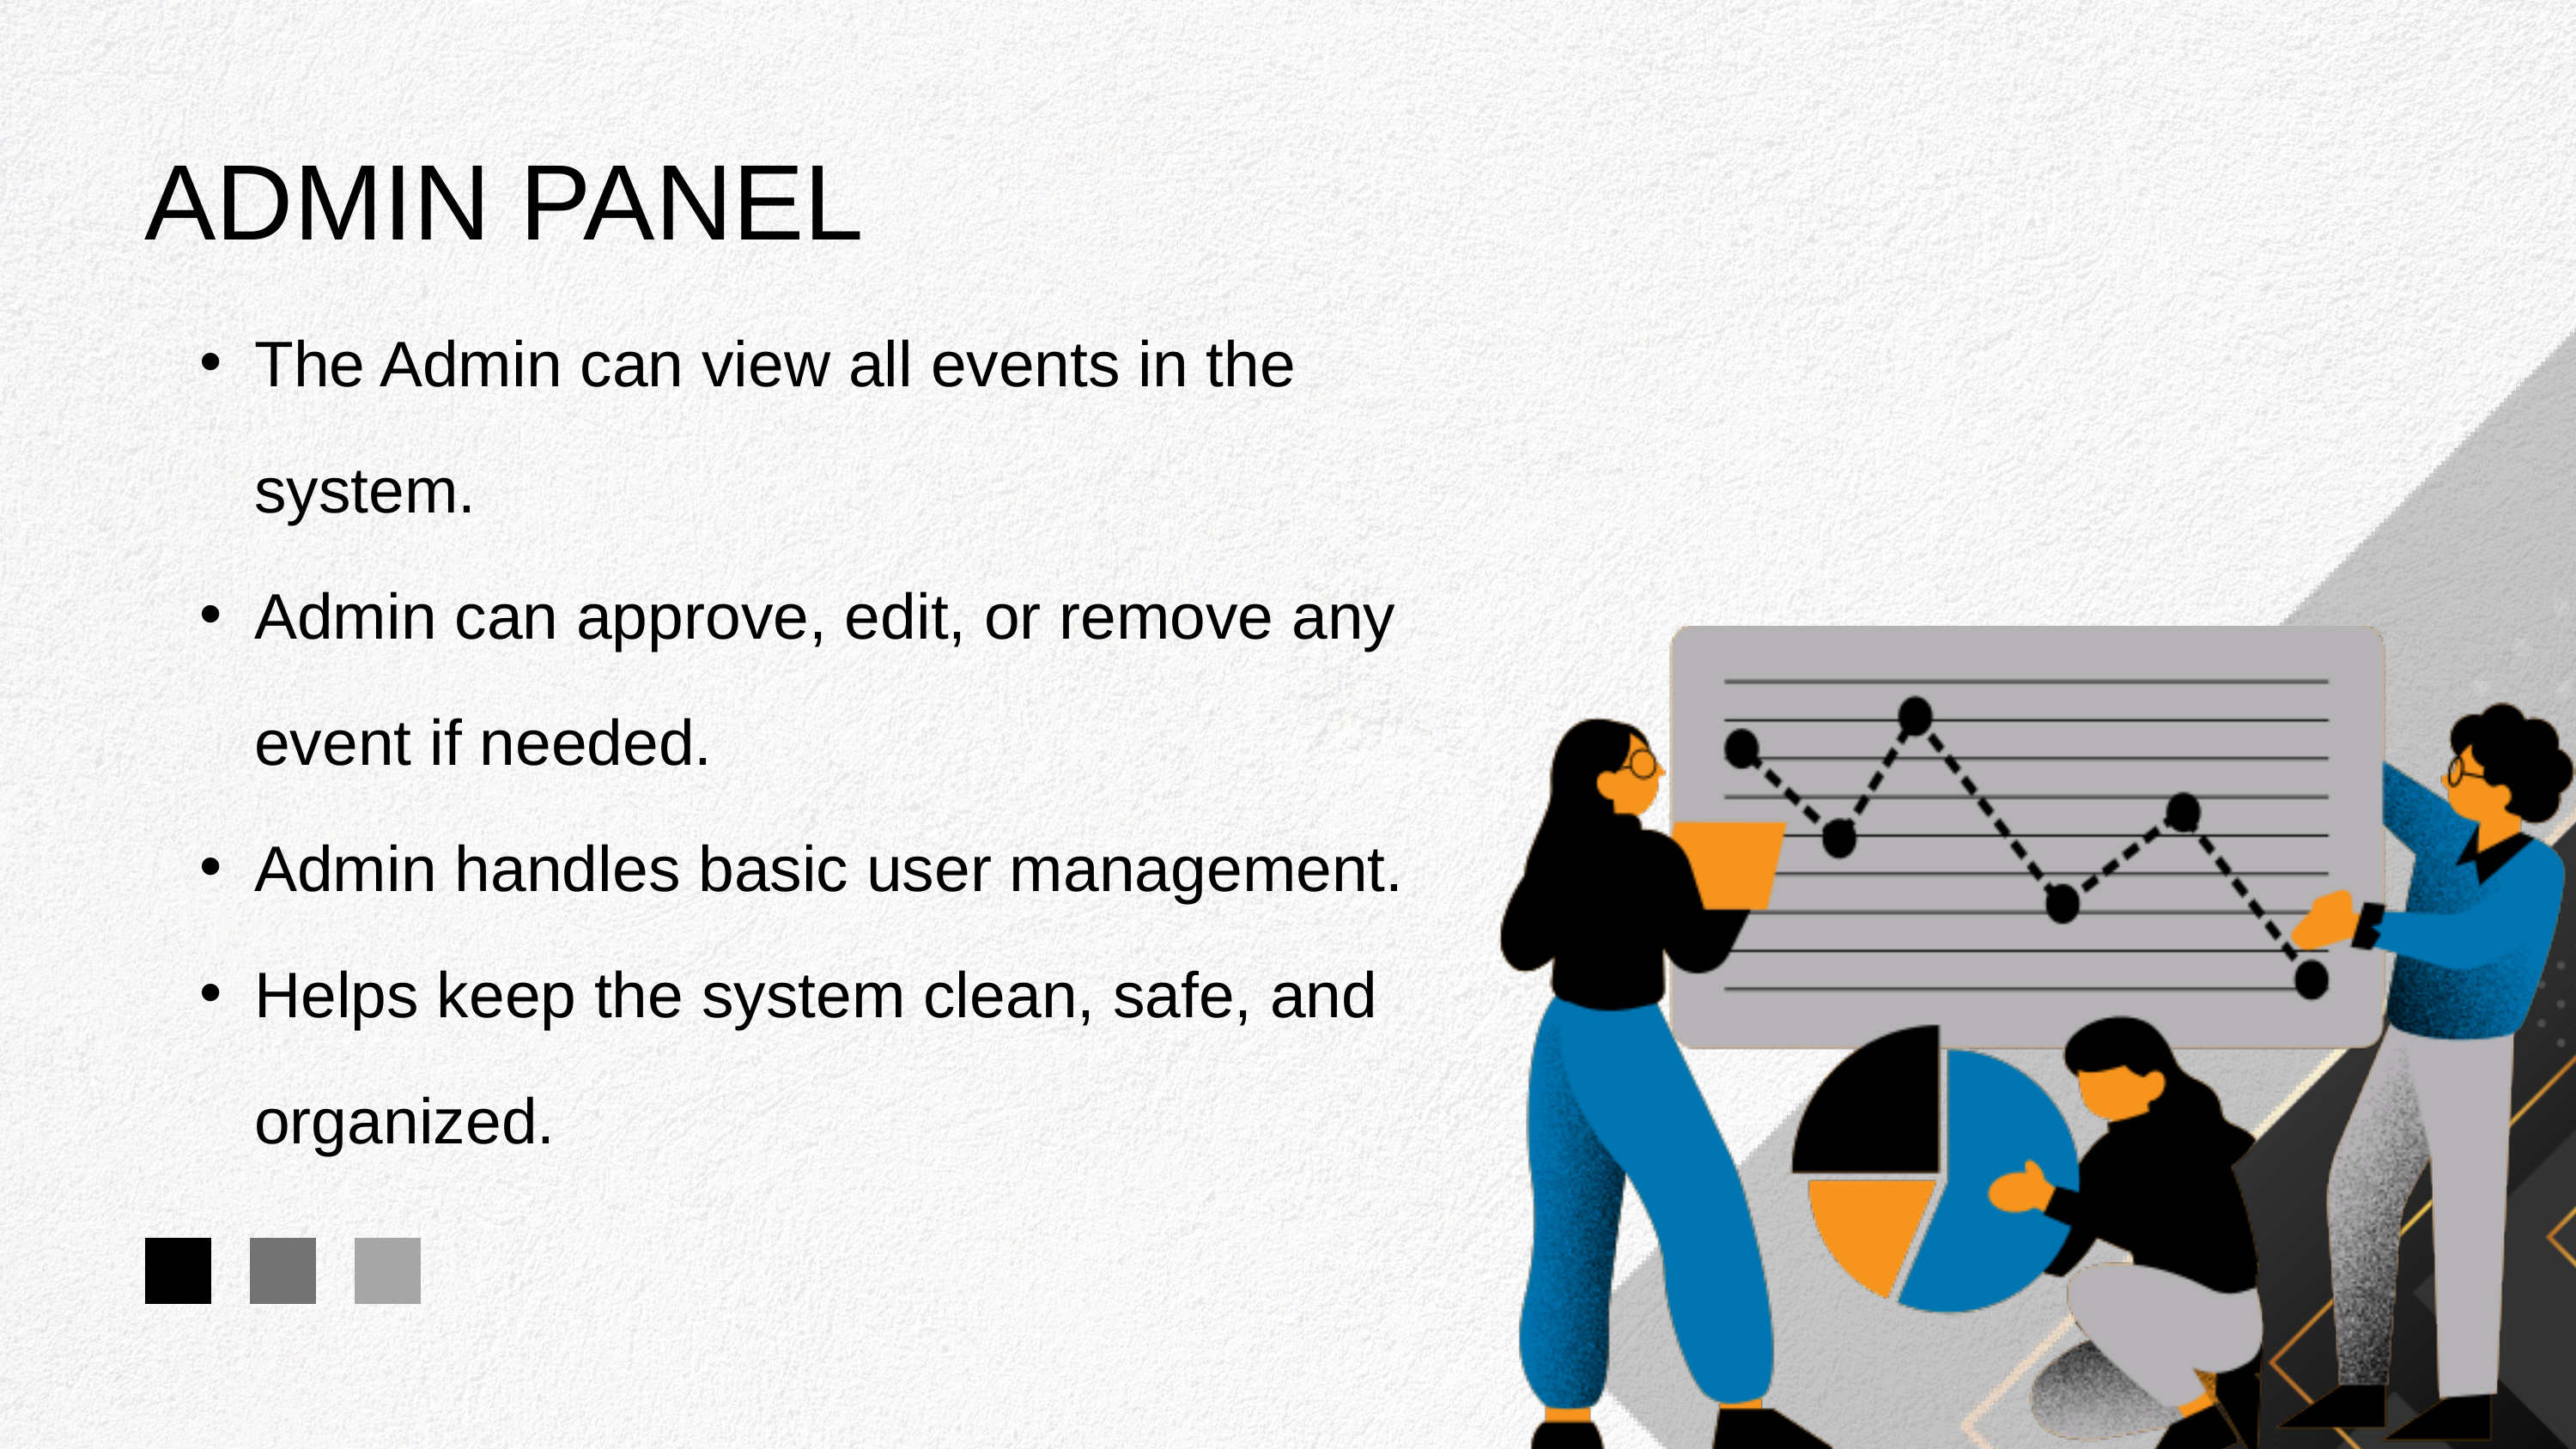

ADMIN PANEL

The Admin can view all events in the system.
Admin can approve, edit, or remove any event if needed.
Admin handles basic user management.
Helps keep the system clean, safe, and organized.